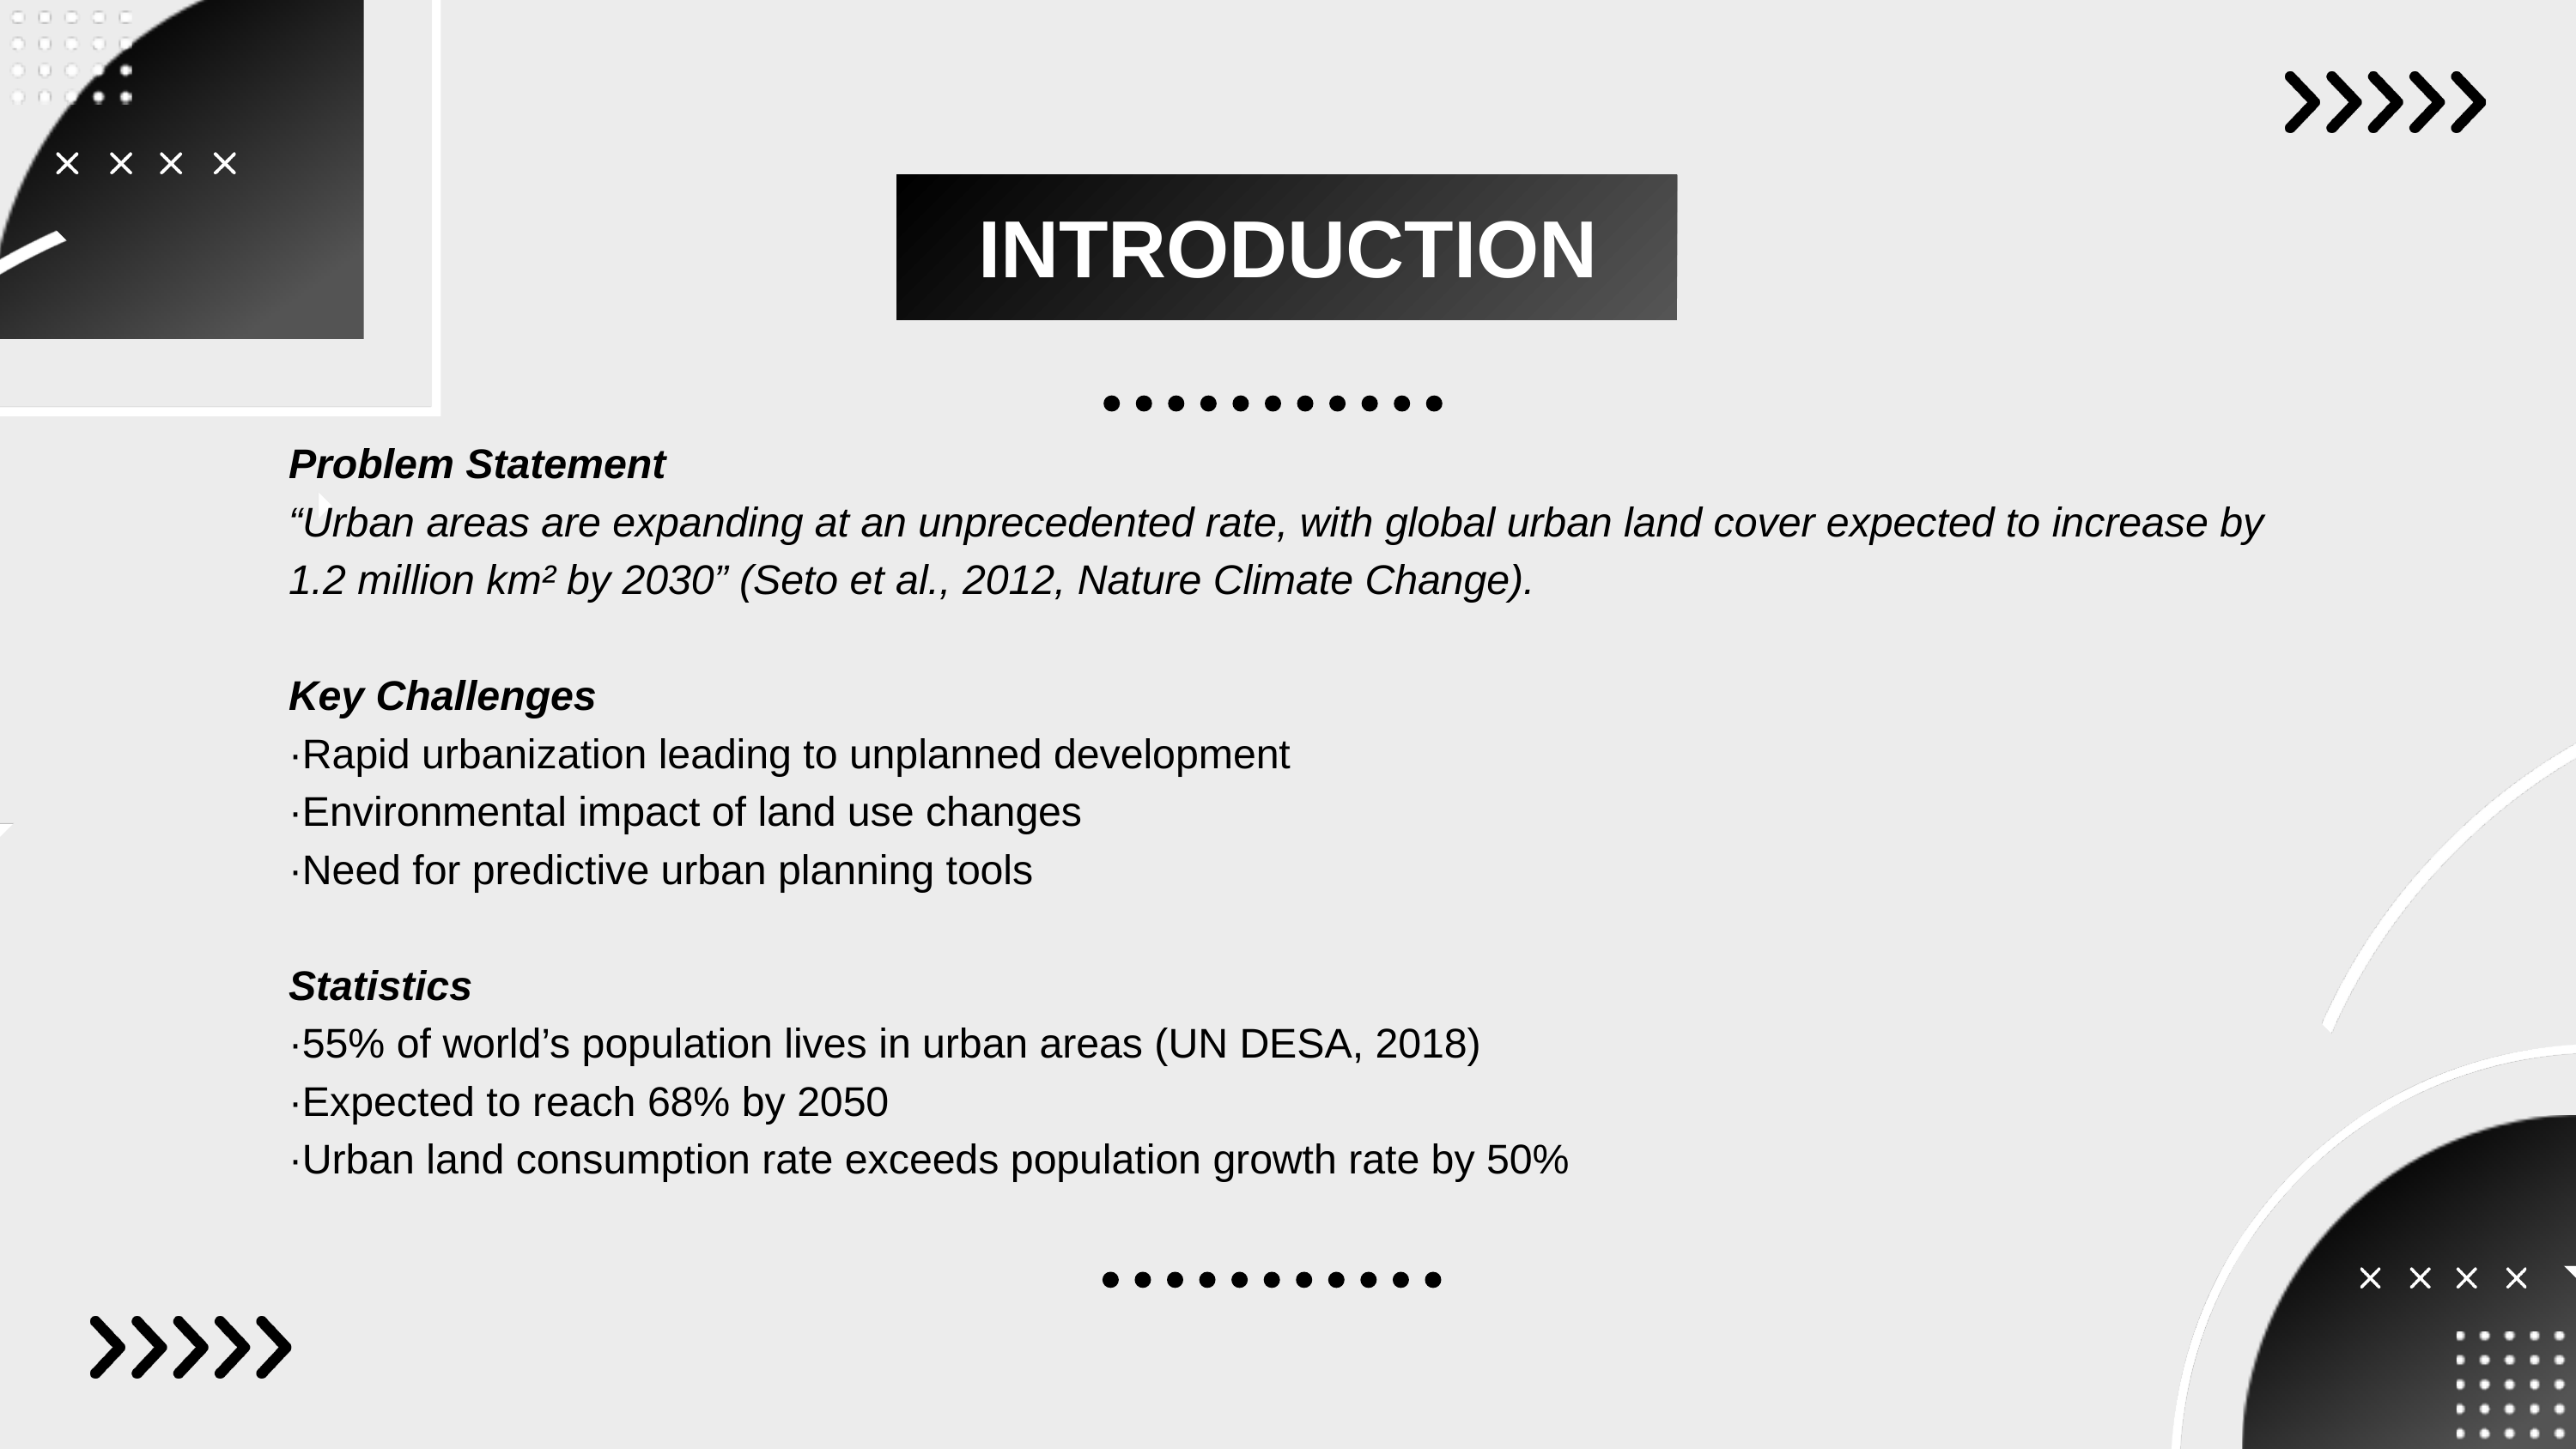

INTRODUCTION

Problem Statement
“Urban areas are expanding at an unprecedented rate, with global urban land cover expected to increase by 1.2 million km² by 2030” (Seto et al., 2012, Nature Climate Change).

Key Challenges
·Rapid urbanization leading to unplanned development
·Environmental impact of land use changes
·Need for predictive urban planning tools

Statistics
·55% of world’s population lives in urban areas (UN DESA, 2018)
·Expected to reach 68% by 2050
·Urban land consumption rate exceeds population growth rate by 50%